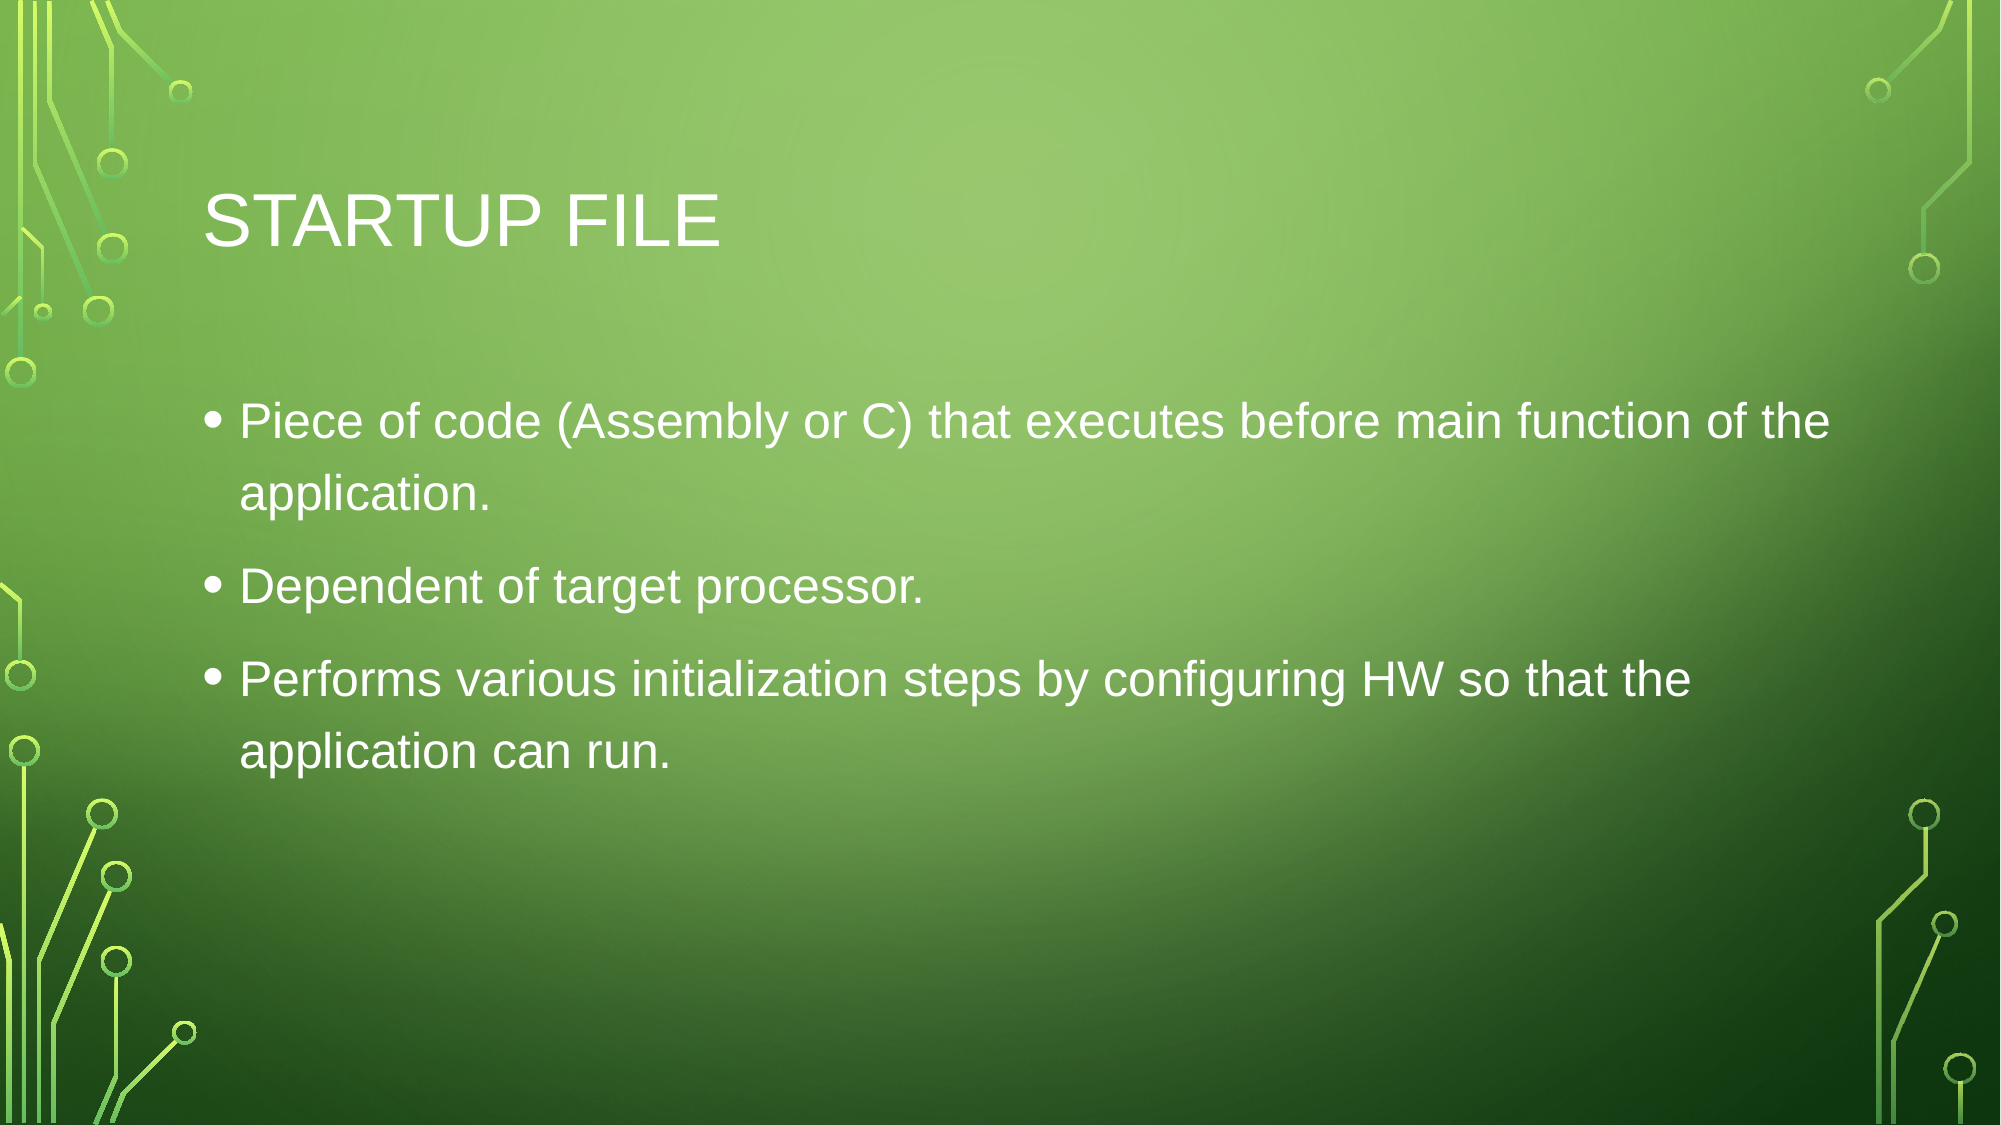

# Startup File
Piece of code (Assembly or C) that executes before main function of the application.
Dependent of target processor.
Performs various initialization steps by configuring HW so that the application can run.